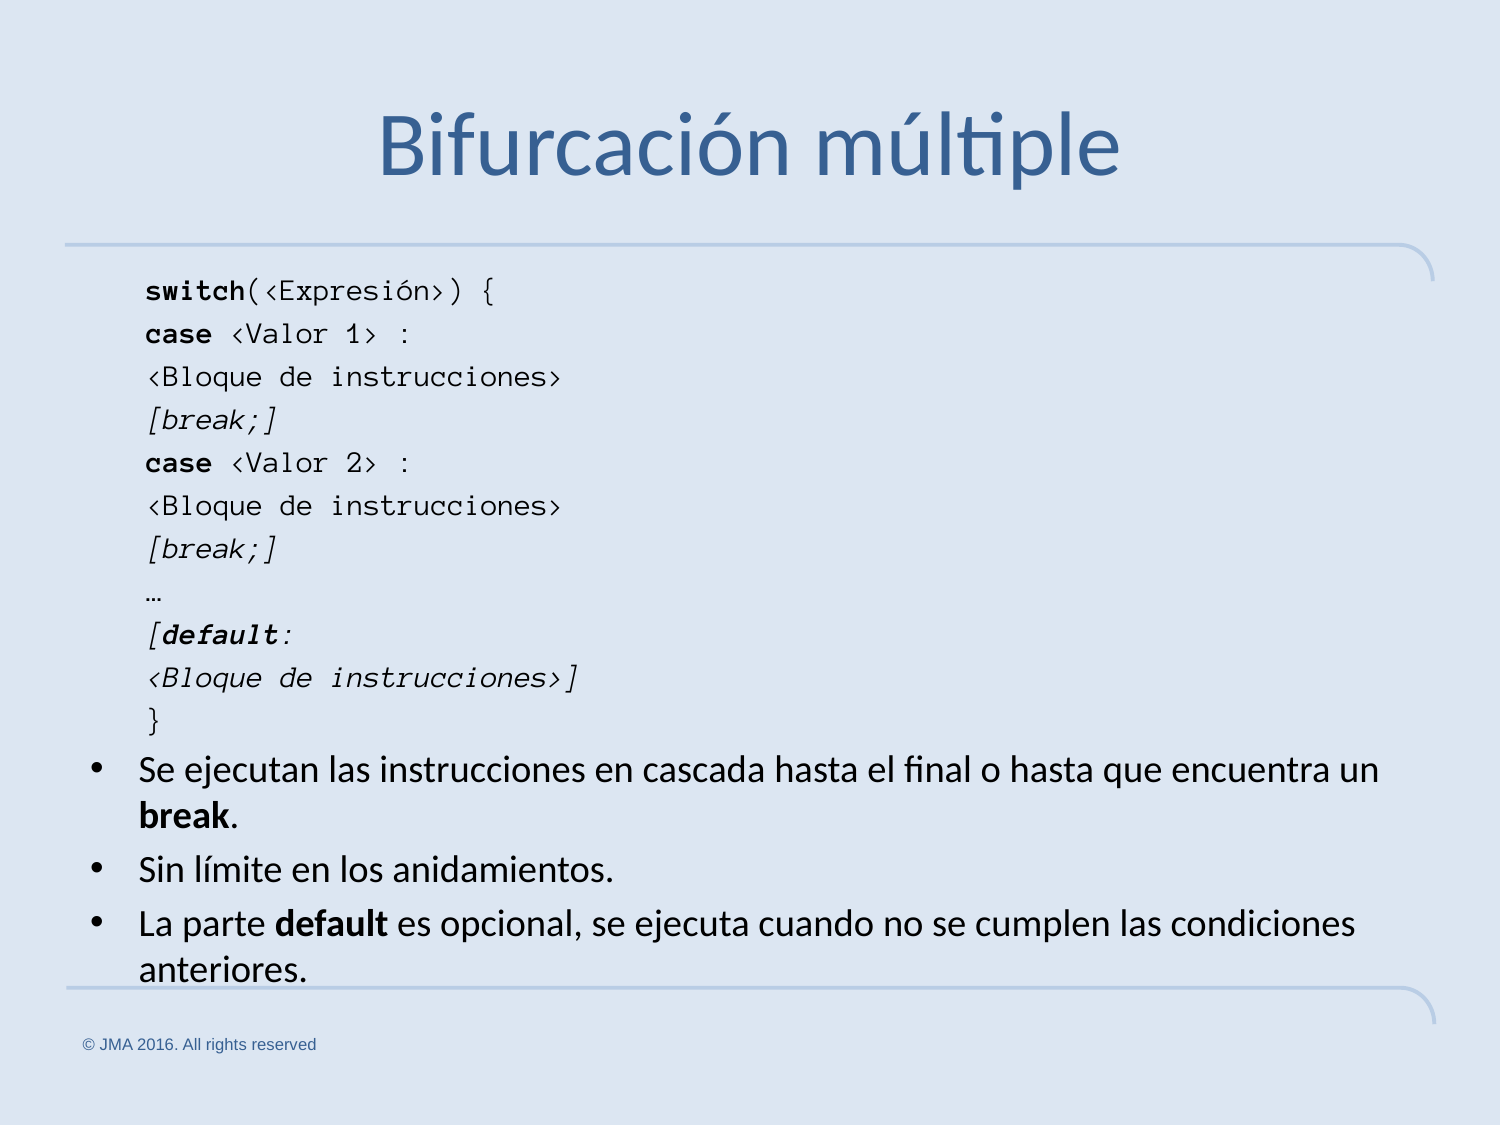

# Bifurcación múltiple
switch(<Expresión>) {
case <Valor 1> :
		<Bloque de instrucciones>
		[break;]
case <Valor 2> :
		<Bloque de instrucciones>
		[break;]
	…
[default:
		<Bloque de instrucciones>]
}
Se ejecutan las instrucciones en cascada hasta el final o hasta que encuentra un break.
Sin límite en los anidamientos.
La parte default es opcional, se ejecuta cuando no se cumplen las condiciones anteriores.